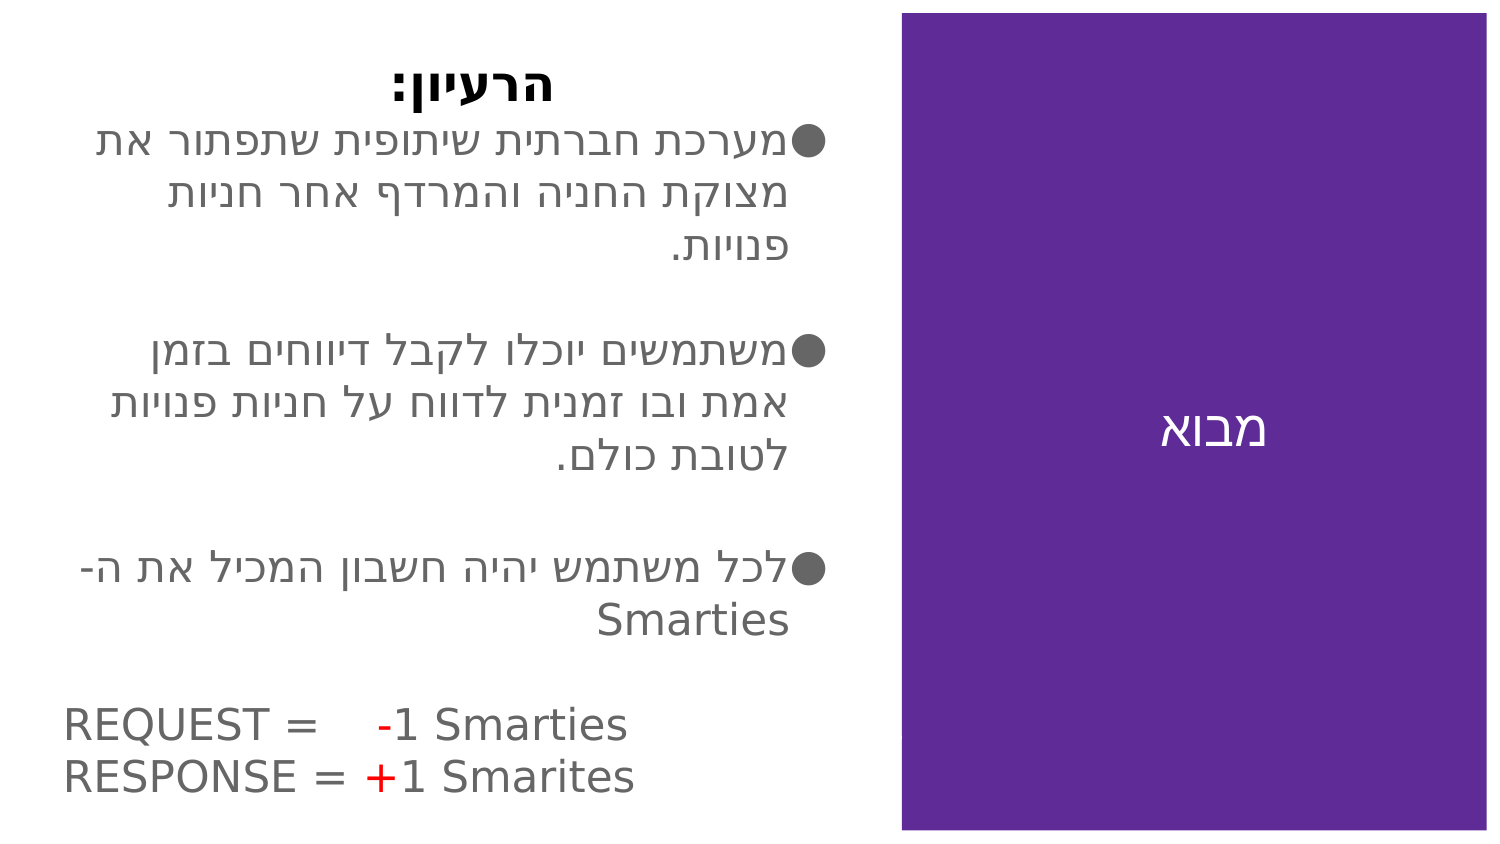

מבוא
הרעיון:
מערכת חברתית שיתופית שתפתור את מצוקת החניה והמרדף אחר חניות פנויות.

משתמשים יוכלו לקבל דיווחים בזמן אמת ובו זמנית לדווח על חניות פנויות לטובת כולם.

לכל משתמש יהיה חשבון המכיל את ה- Smarties

REQUEST =    -1 Smarties
RESPONSE = +1 Smarites